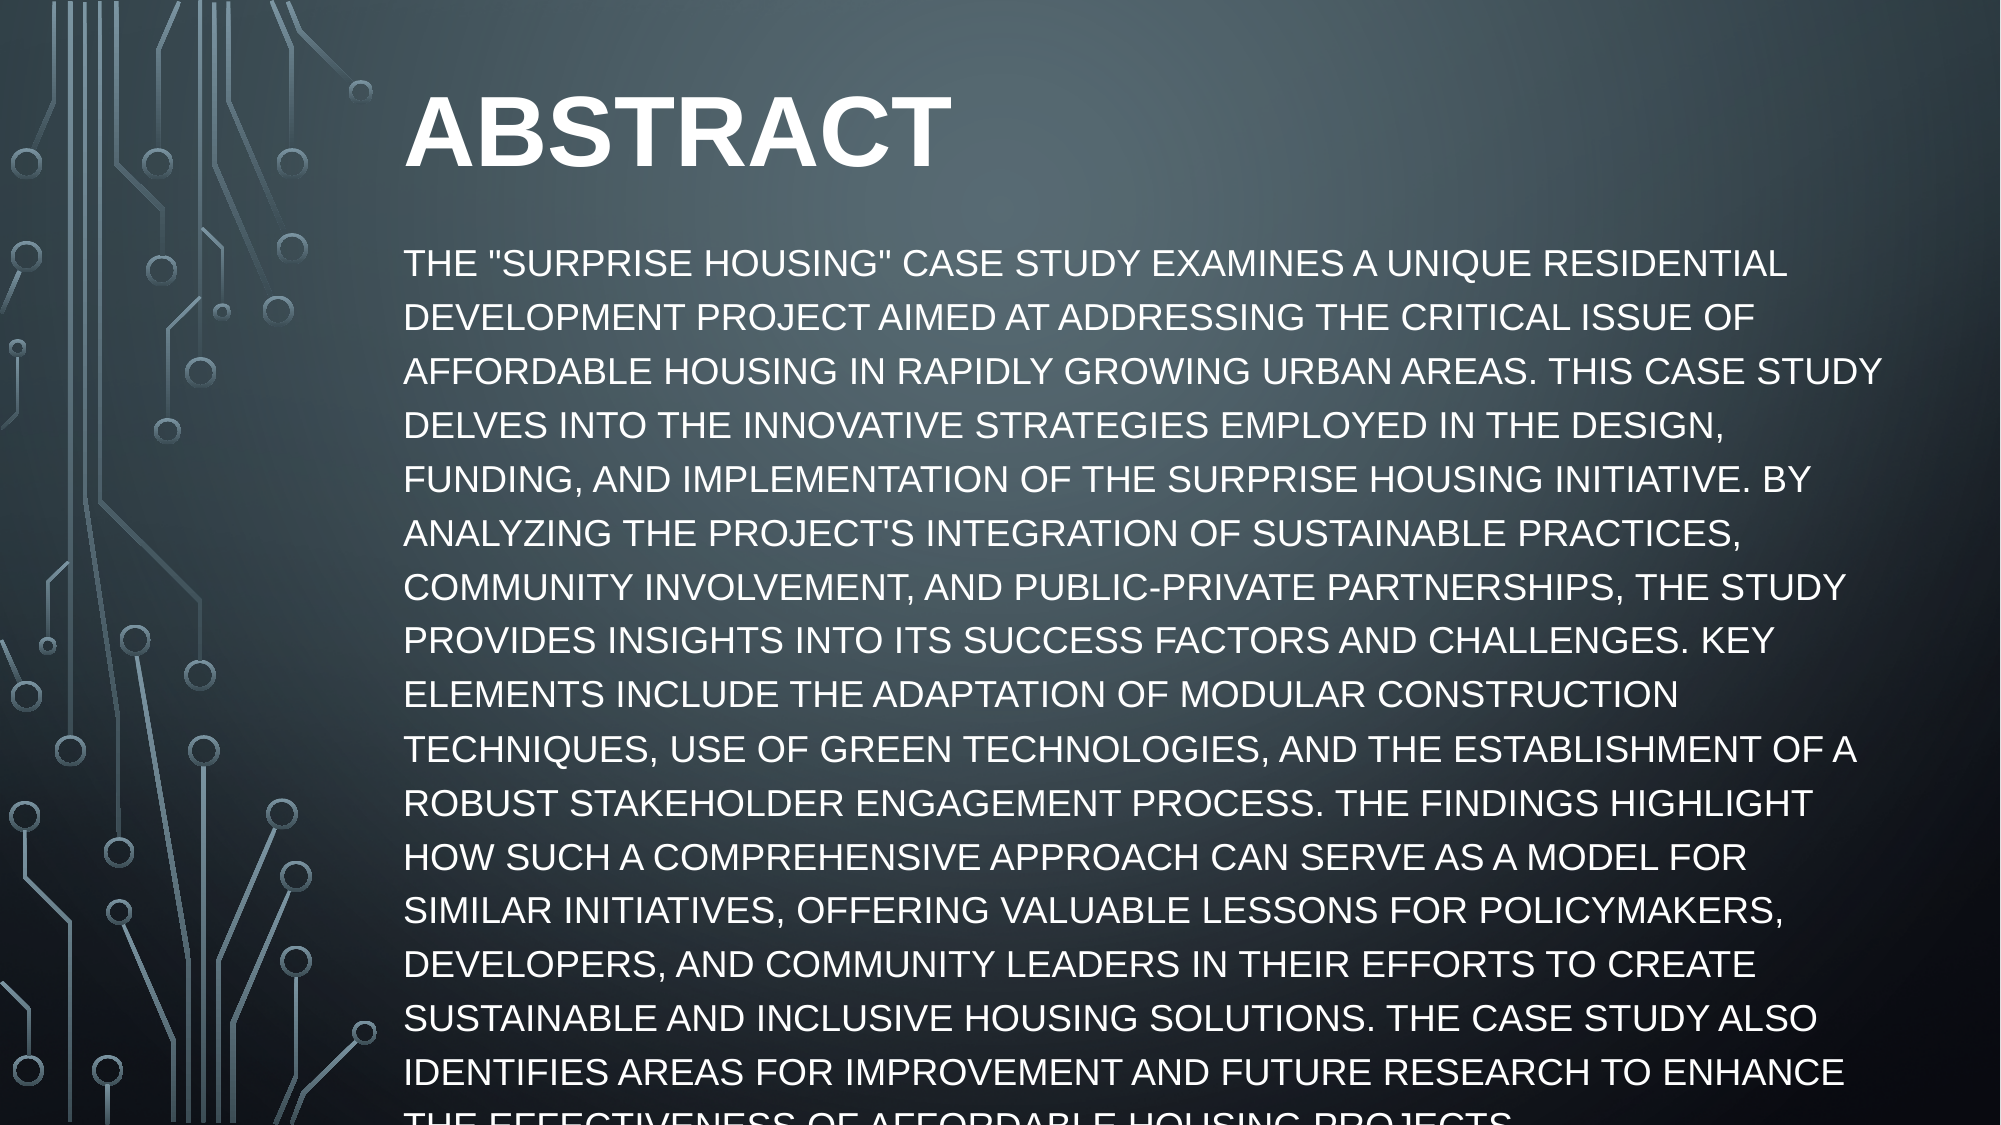

# ABSTRACT
The "Surprise Housing" case study examines a unique residential development project aimed at addressing the critical issue of affordable housing in rapidly growing urban areas. This case study delves into the innovative strategies employed in the design, funding, and implementation of the Surprise Housing initiative. By analyzing the project's integration of sustainable practices, community involvement, and public-private partnerships, the study provides insights into its success factors and challenges. Key elements include the adaptation of modular construction techniques, use of green technologies, and the establishment of a robust stakeholder engagement process. The findings highlight how such a comprehensive approach can serve as a model for similar initiatives, offering valuable lessons for policymakers, developers, and community leaders in their efforts to create sustainable and inclusive housing solutions. The case study also identifies areas for improvement and future research to enhance the effectiveness of affordable housing projects.